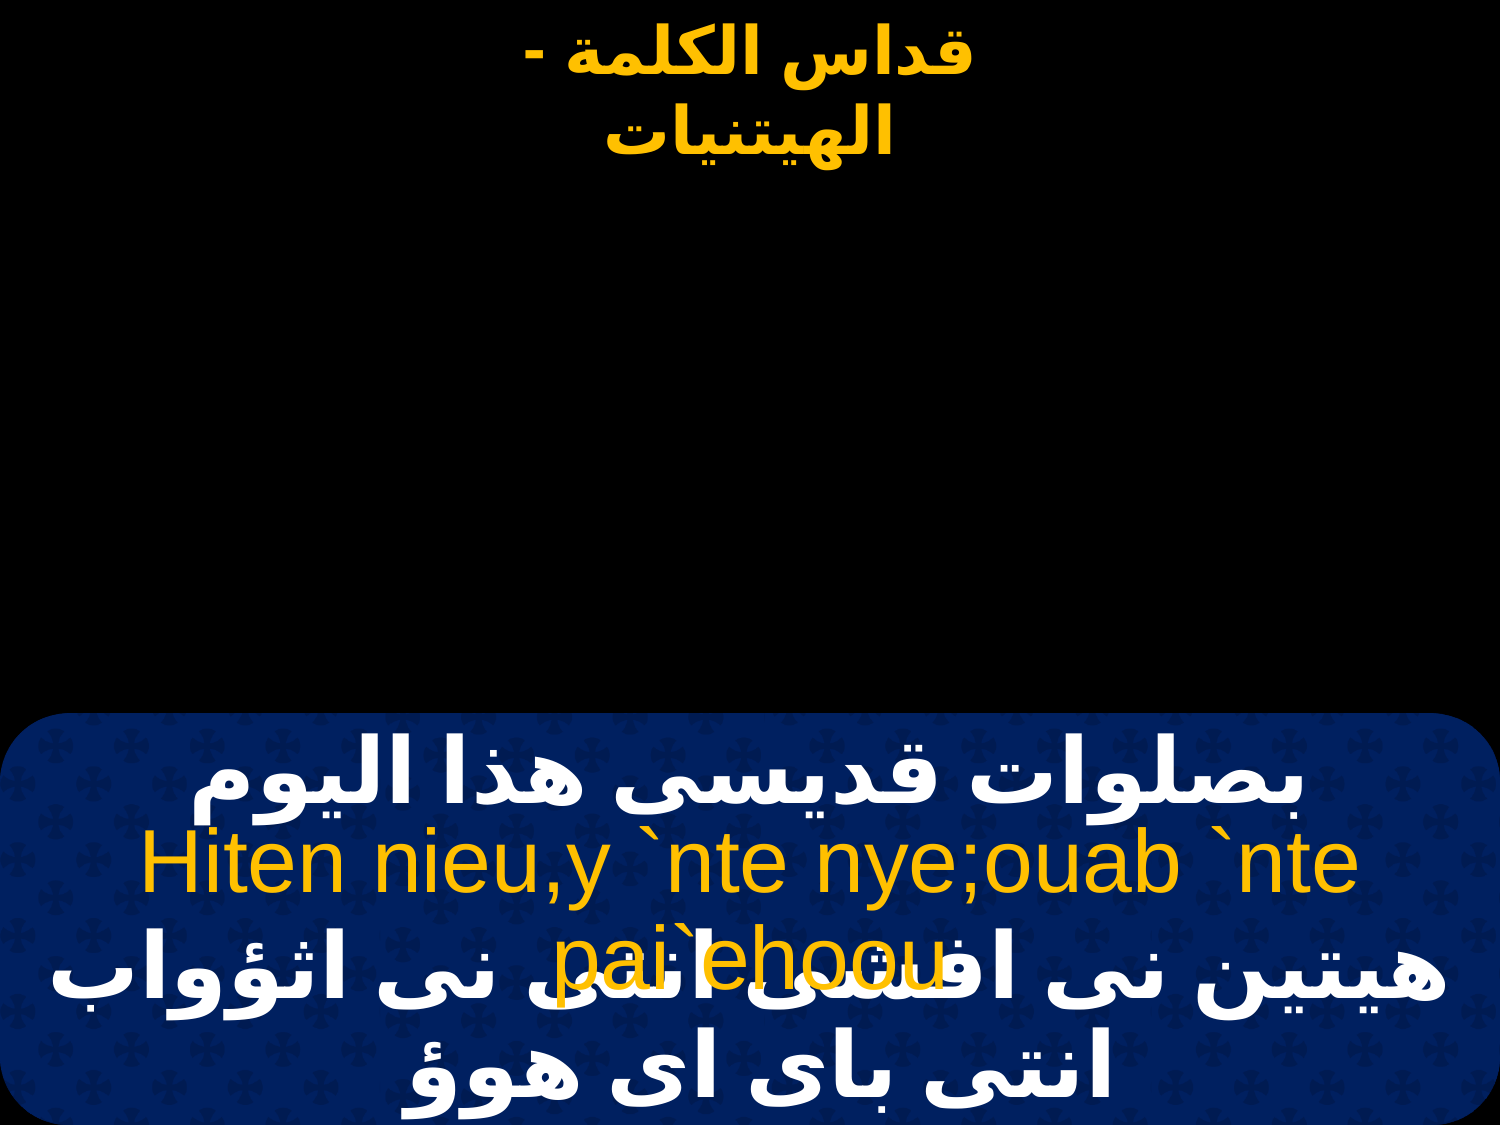

# قديس اليوم
بصلوات قديسى هذا اليوم
Hiten nieu,y `nte nye;ouab `nte pai`ehoou
هيتين نى افشى انتى نى اثؤواب انتى باى اى هوؤ